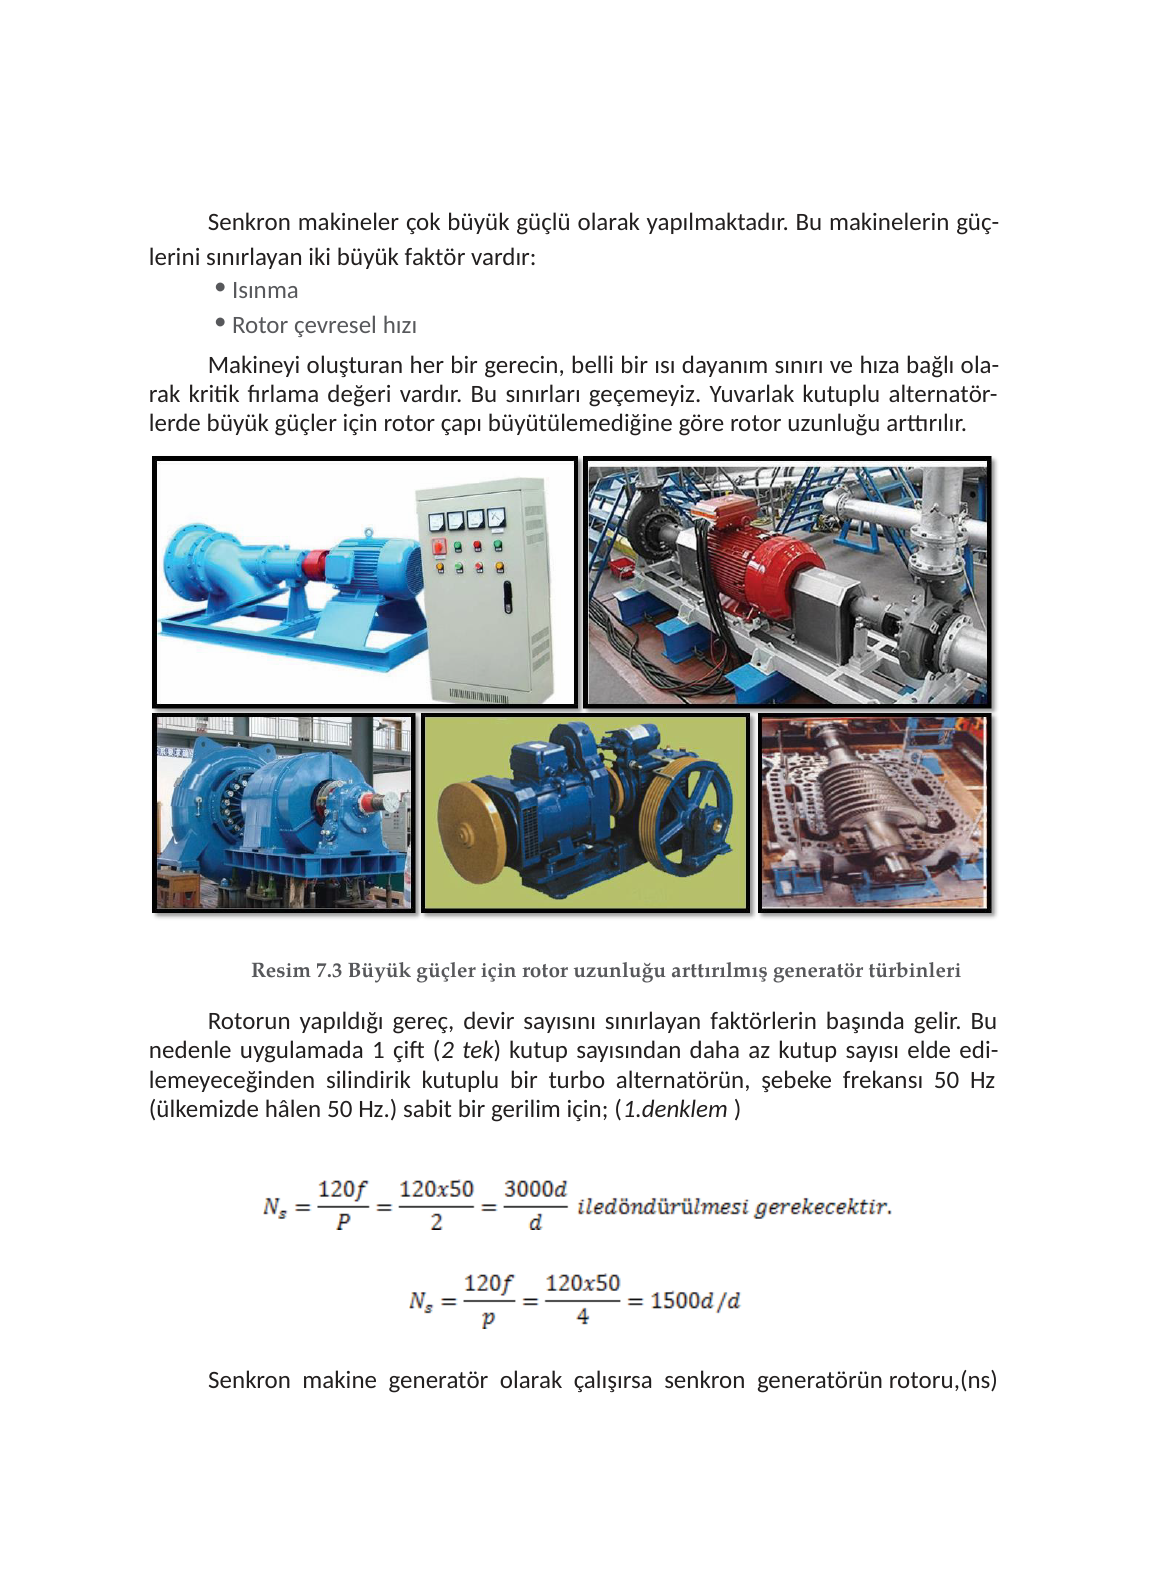

Senkron makineler çok büyük güçlü olarak yapılmaktadır. Bu makinelerin güç-  lerini sınırlayan iki büyük faktör vardır:
Isınma
Rotor çevresel hızı
Makineyi oluşturan her bir gerecin, belli bir ısı dayanım sınırı ve hıza bağlı ola-  rak kritik fırlama değeri vardır. Bu sınırları geçemeyiz. Yuvarlak kutuplu alternatör-  lerde büyük güçler için rotor çapı büyütülemediğine göre rotor uzunluğu arttırılır.

Resim 7.3 Büyük güçler için rotor uzunluğu arttırılmış generatör türbinleri

Rotorun yapıldığı gereç, devir sayısını sınırlayan faktörlerin başında gelir. Bu  nedenle uygulamada 1 çift (2 tek) kutup sayısından daha az kutup sayısı elde edi-  lemeyeceğinden silindirik kutuplu bir turbo alternatörün, şebeke frekansı 50 Hz  (ülkemizde hâlen 50 Hz.) sabit bir gerilim için; (1.denklem )

Senkron  makine  generatör  olarak  çalışırsa  senkron  generatörün rotoru,(ns)